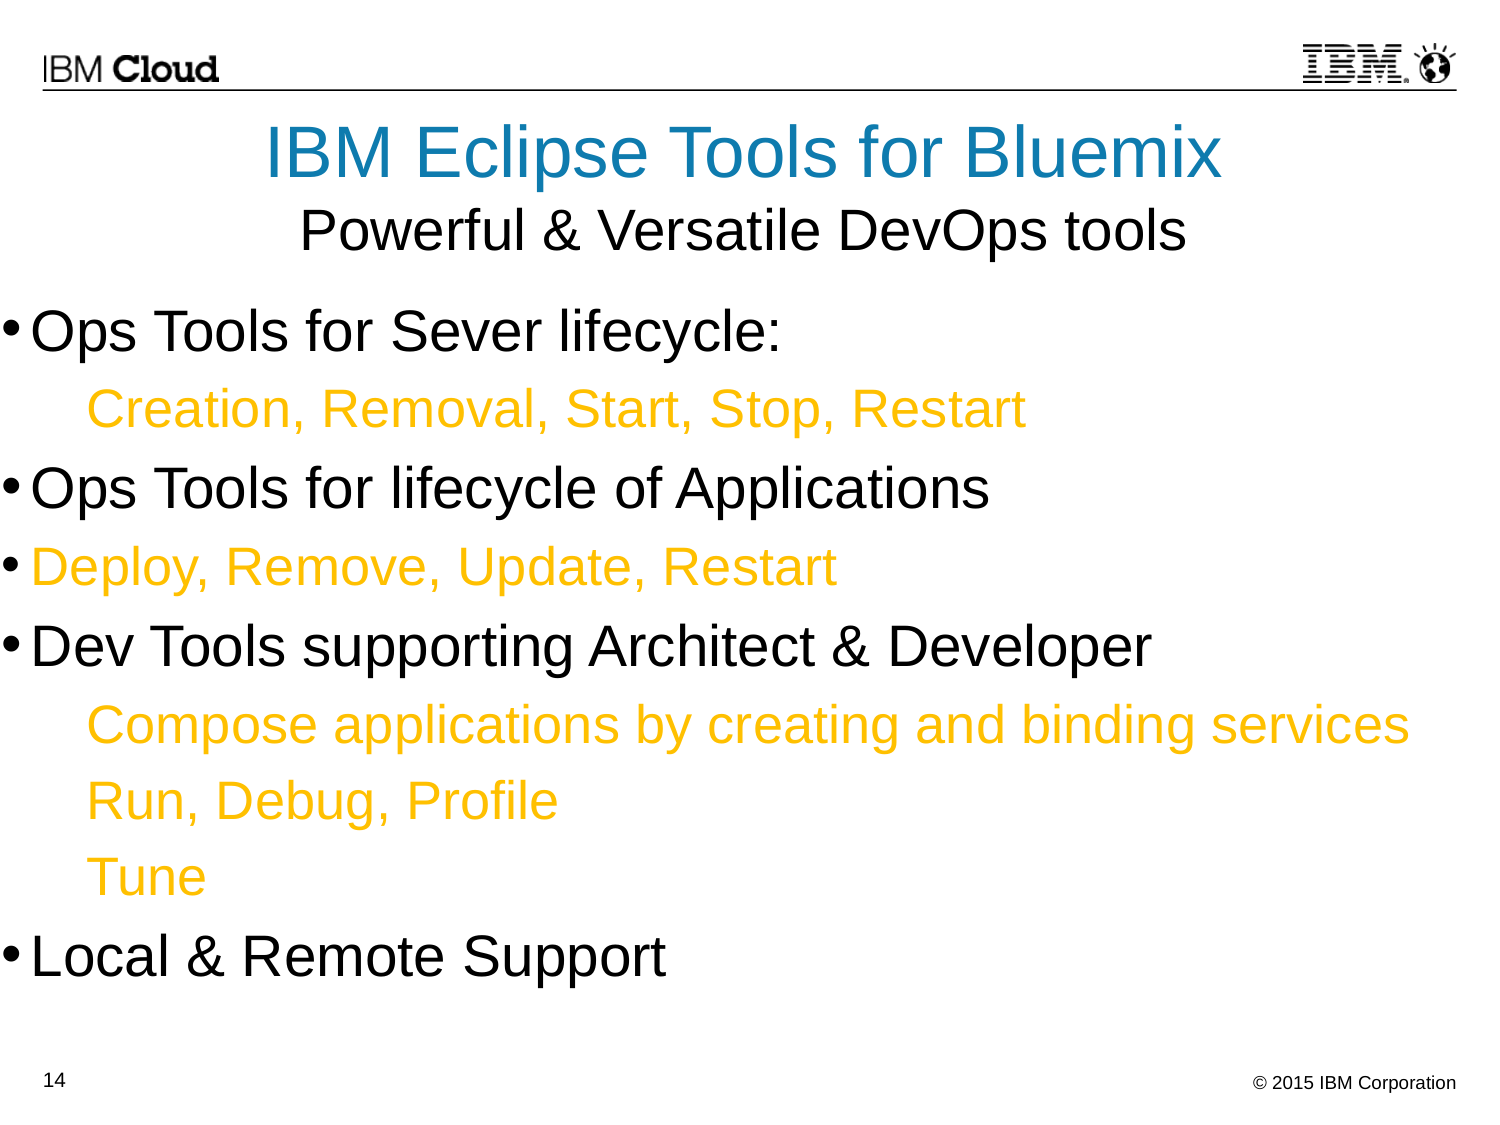

# IBM Eclipse Tools for Bluemix Powerful & Versatile DevOps tools
Ops Tools for Sever lifecycle:
Creation, Removal, Start, Stop, Restart
Ops Tools for lifecycle of Applications
Deploy, Remove, Update, Restart
Dev Tools supporting Architect & Developer
Compose applications by creating and binding services
Run, Debug, Profile
Tune
Local & Remote Support